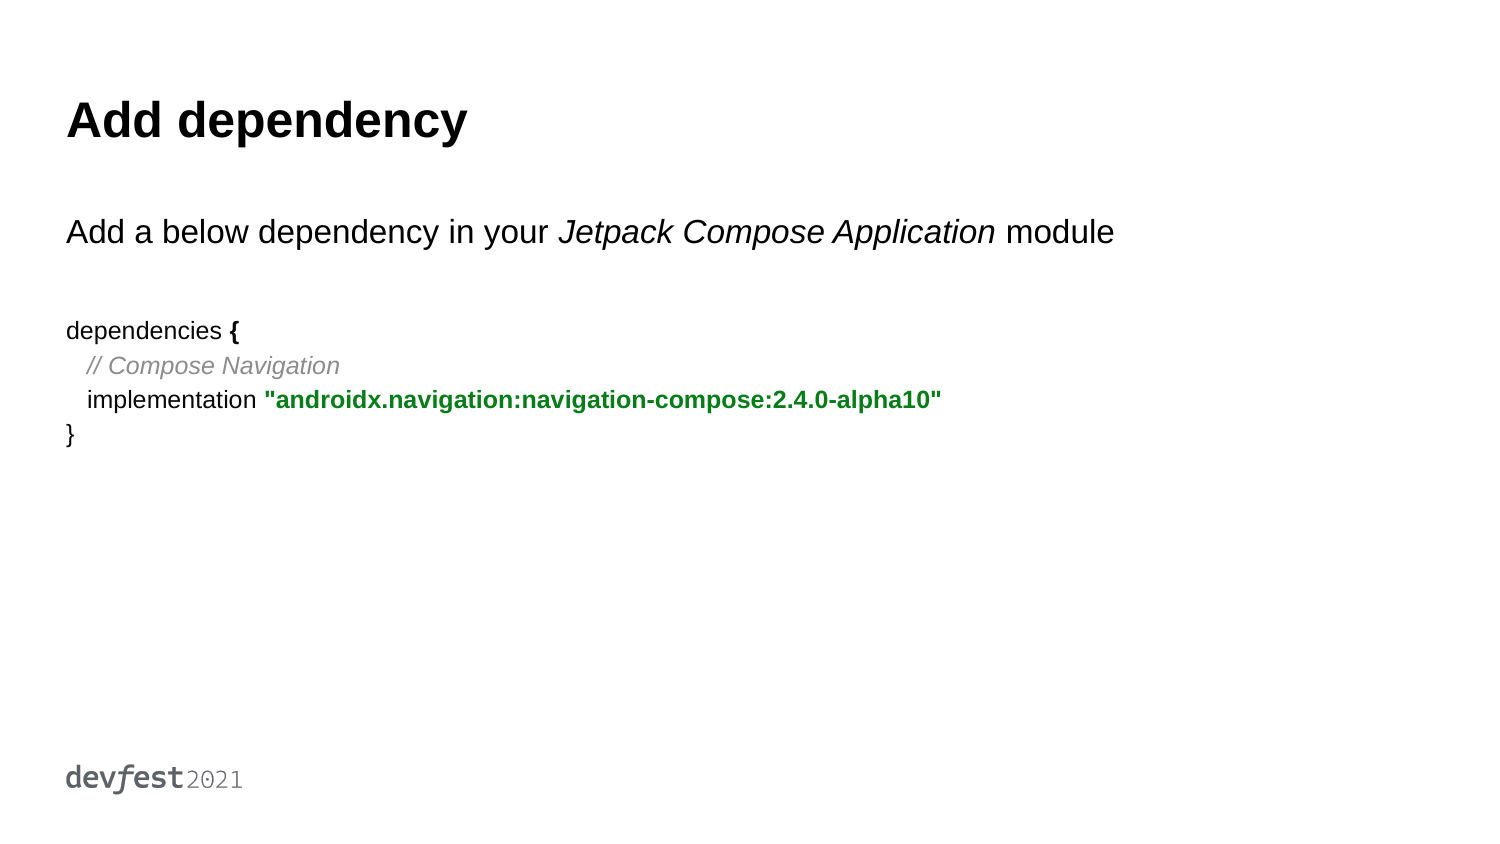

# Add dependency
Add a below dependency in your Jetpack Compose Application module
dependencies {
   // Compose Navigation
   implementation "androidx.navigation:navigation-compose:2.4.0-alpha10"
}